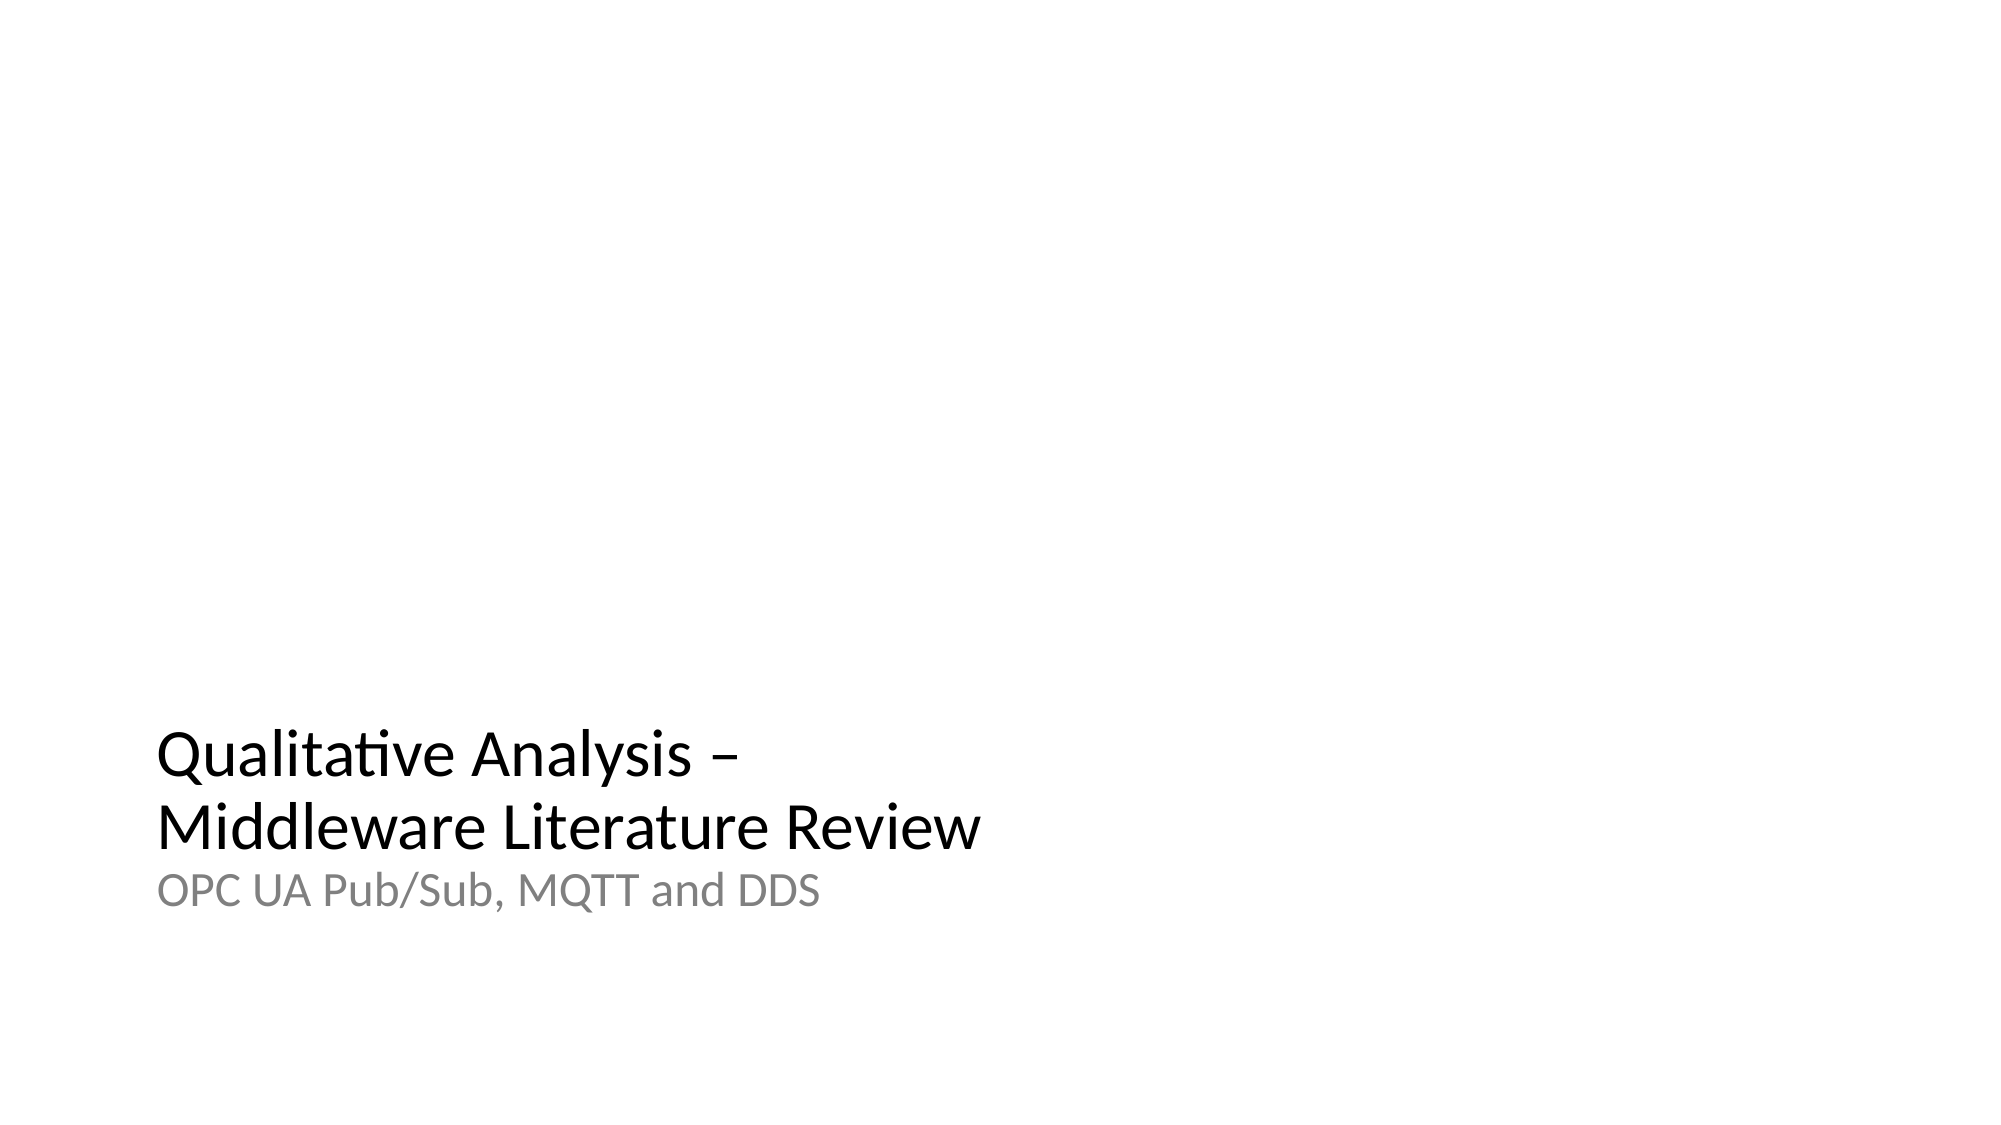

# Qualitative Analysis – Middleware Literature Review OPC UA Pub/Sub, MQTT and DDS